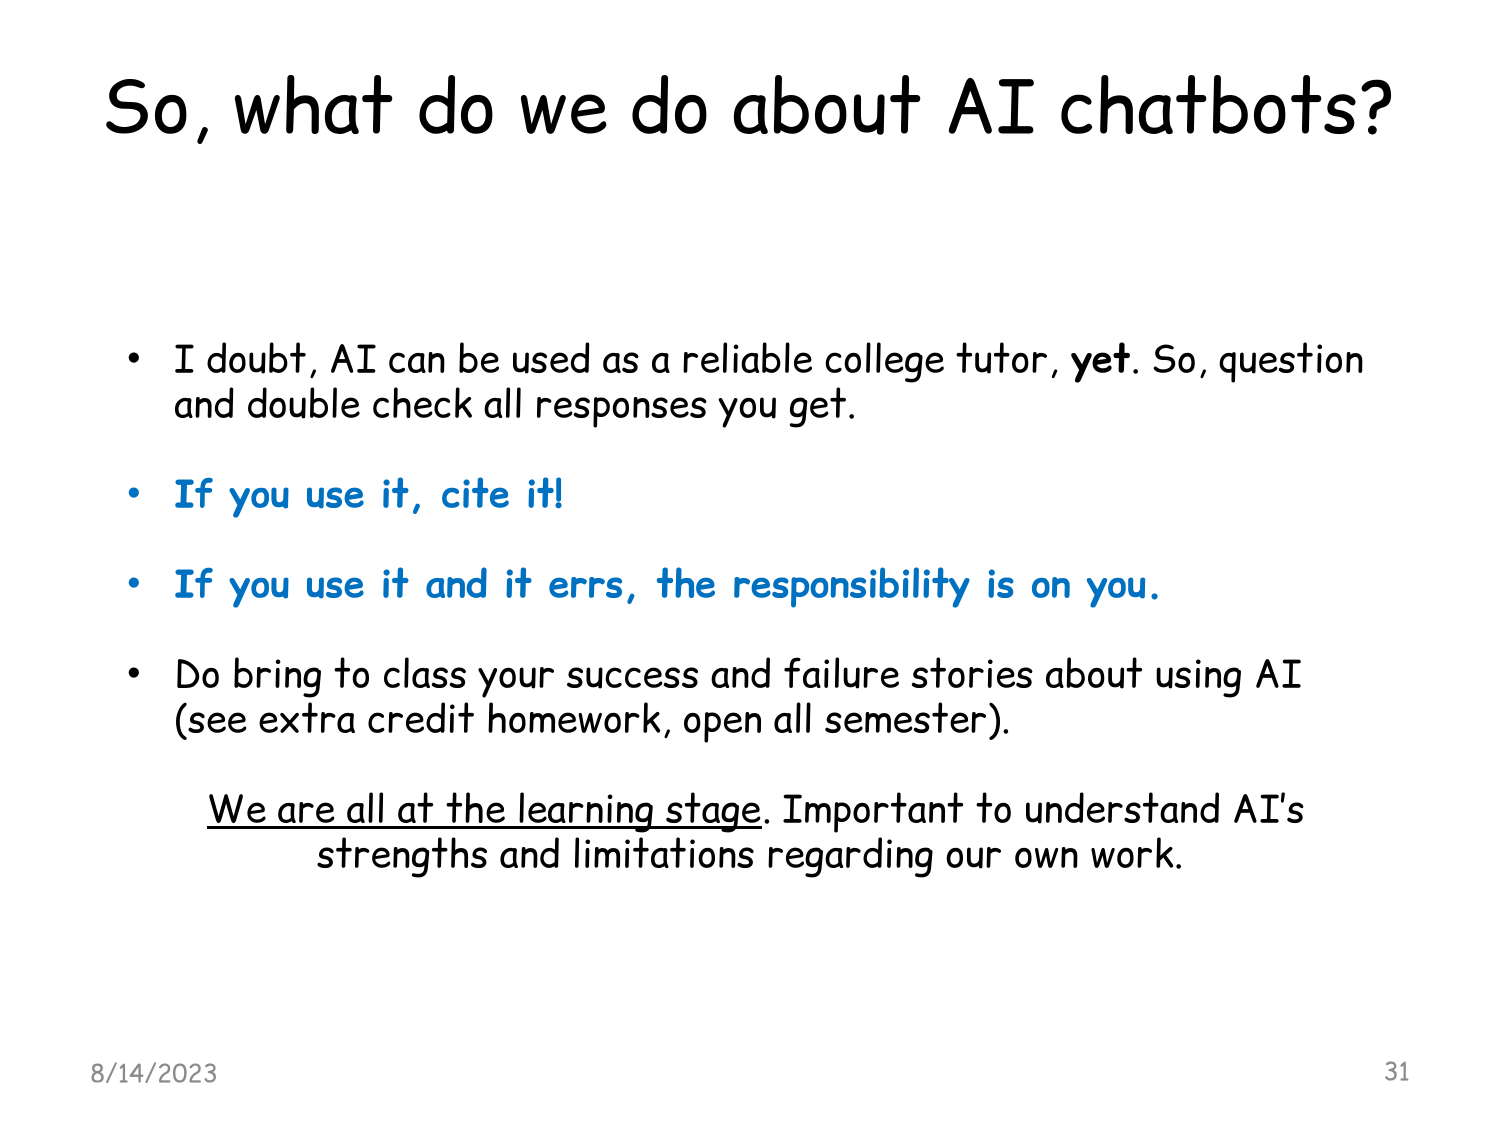

# So, what do we do about AI chatbots?

I doubt, AI can be used as a reliable college tutor, yet. So, question and double check all responses you get.

If you use it, cite it!

If you use it and it errs, the responsibility is on you.

Do bring to class your success and failure stories about using AI (see extra credit homework, open all semester).

We are all at the learning stage. Important to understand AI’s strengths and limitations regarding our own work.

8/14/2023
31